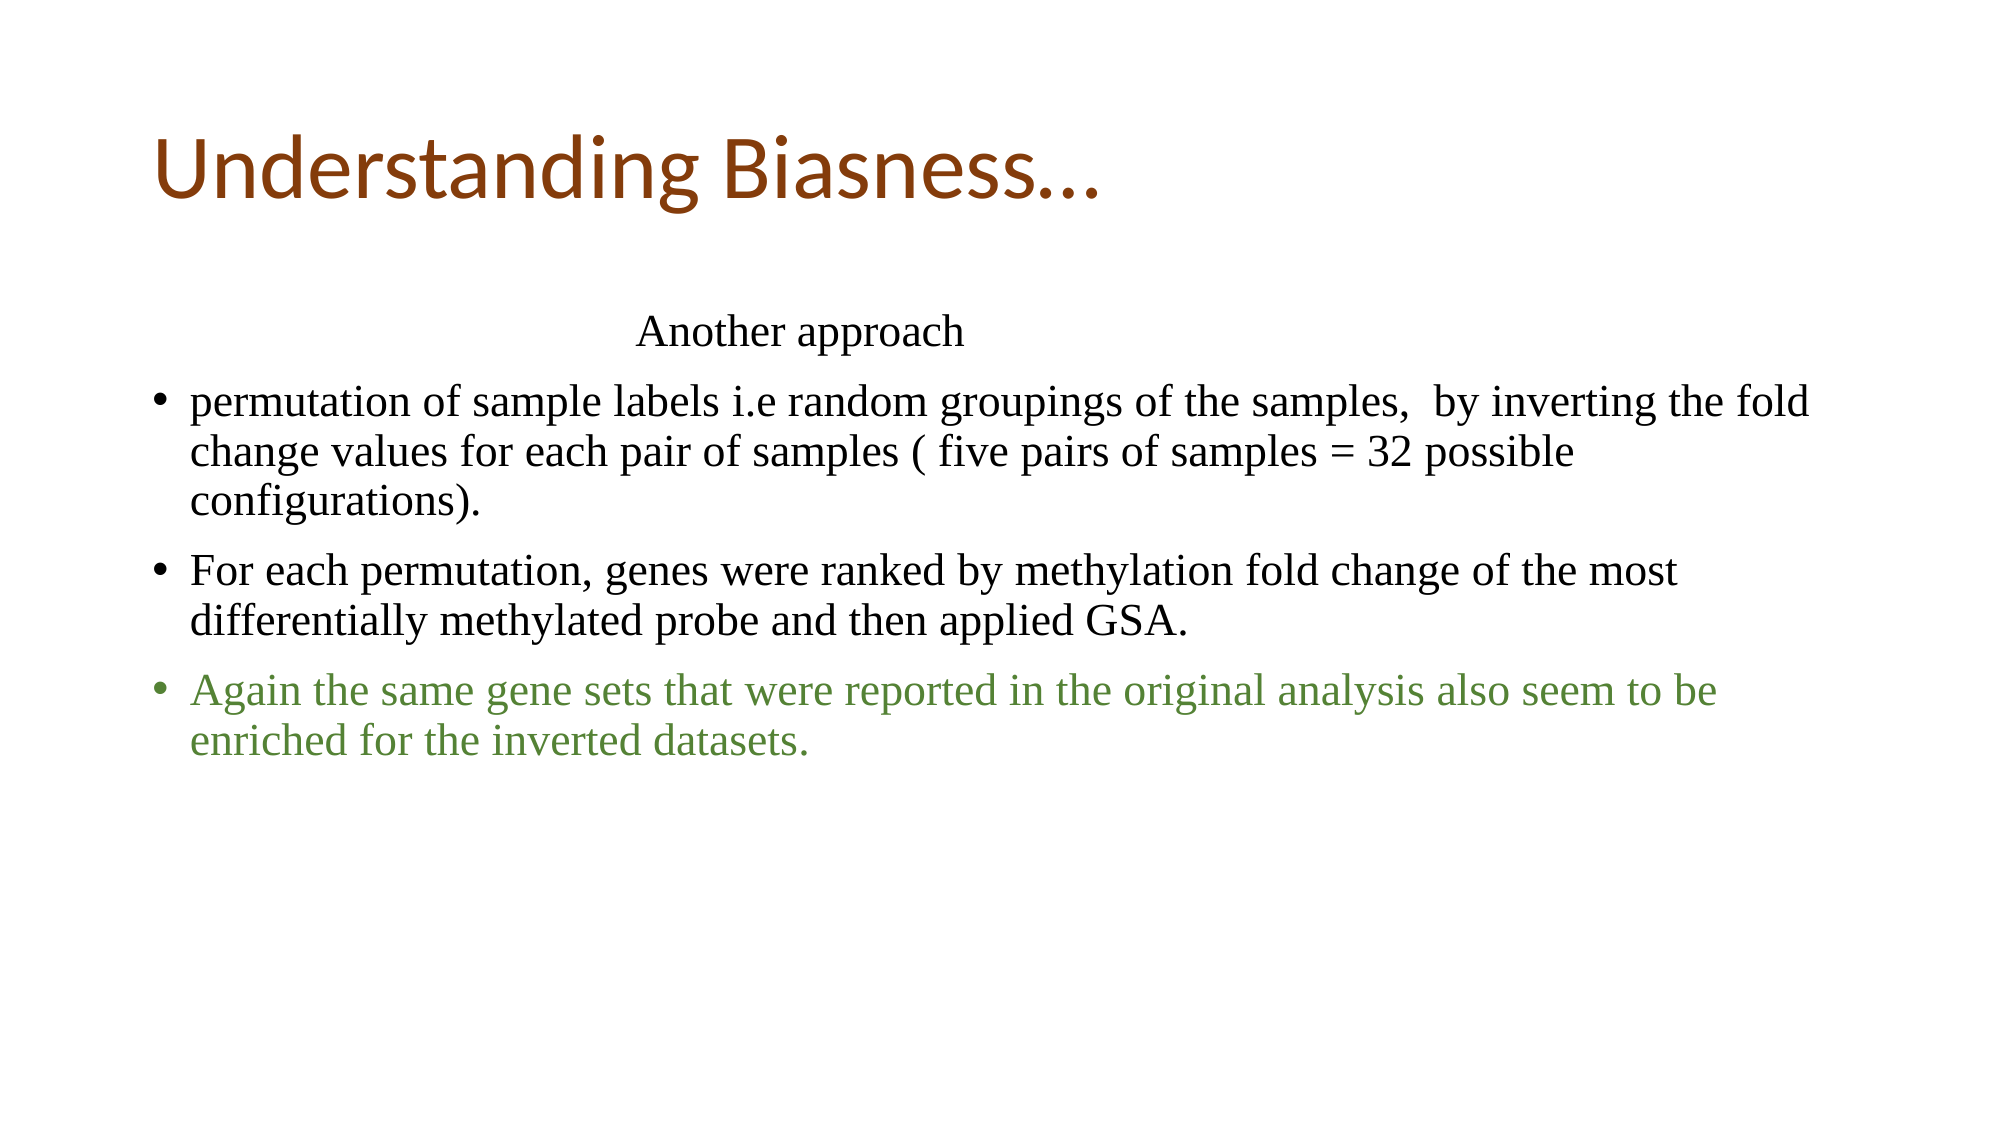

# Understanding Biasness…
                                          Another approach
permutation of sample labels i.e random groupings of the samples,  by inverting the fold change values for each pair of samples ( five pairs of samples = 32 possible configurations).
For each permutation, genes were ranked by methylation fold change of the most differentially methylated probe and then applied GSA.
Again the same gene sets that were reported in the original analysis also seem to be enriched for the inverted datasets.